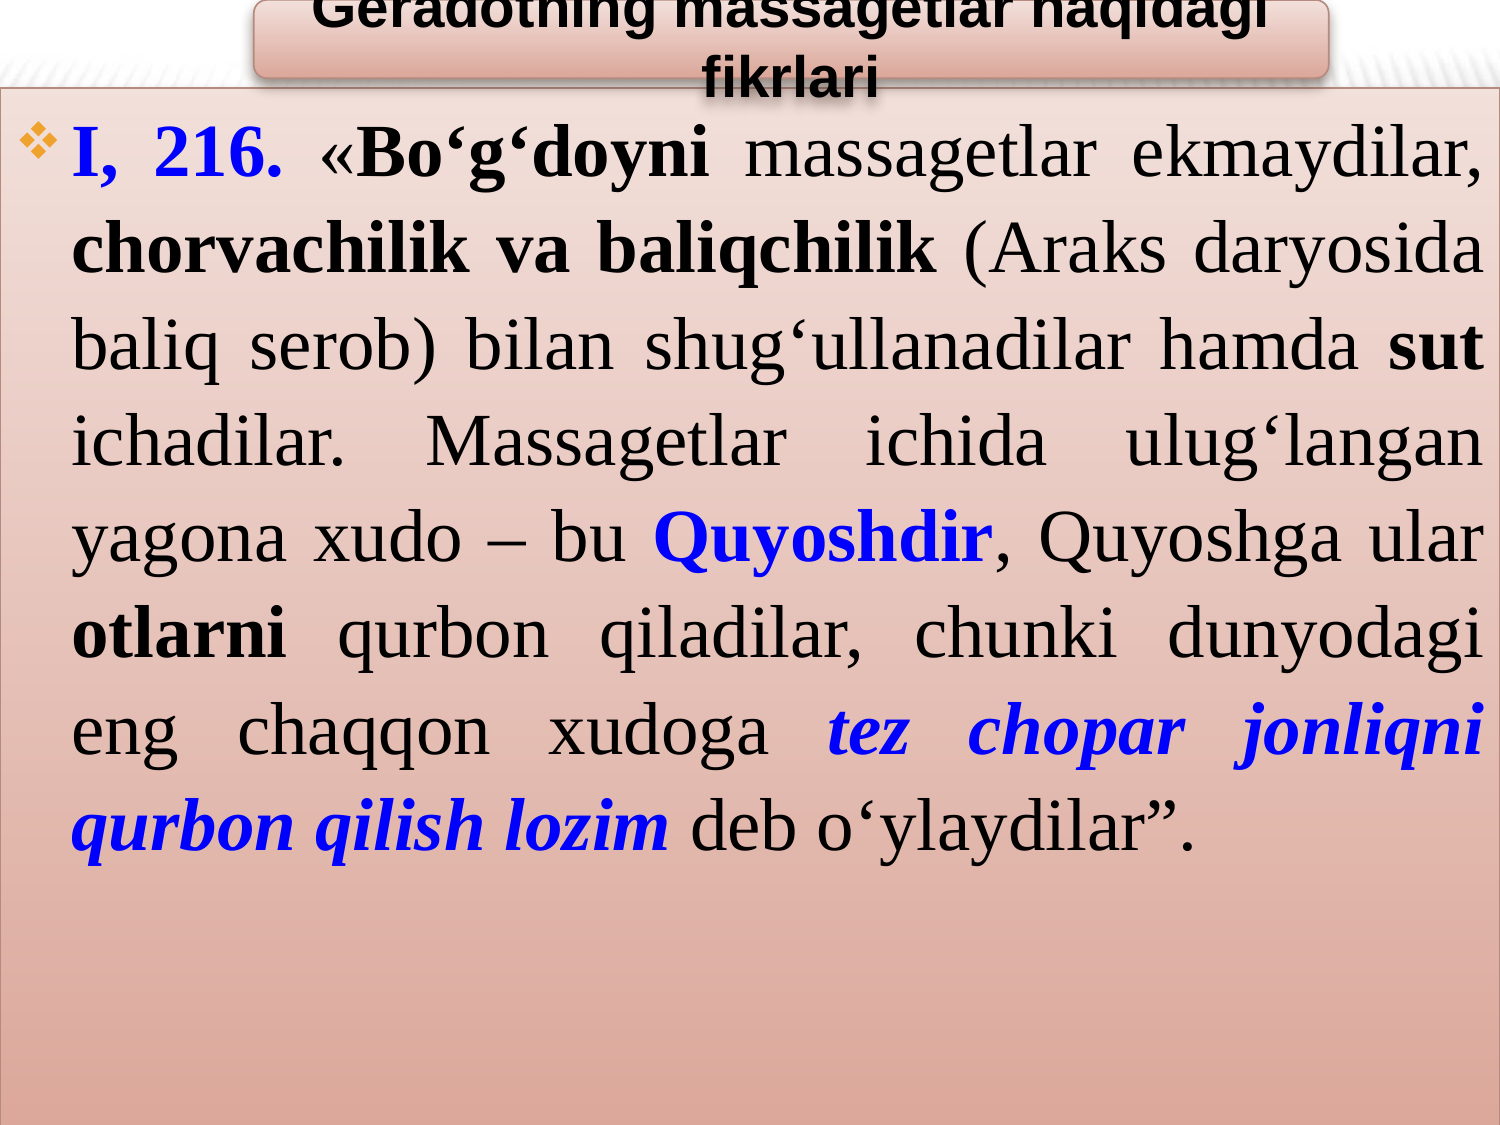

Geradotning massagetlar haqidagi fikrlari
I, 216. «Bo‘g‘doyni massagetlar ekmaydilar, chorvachilik va baliqchilik (Araks daryosida baliq serob) bilan shug‘ullanadilar hamda sut ichadilar. Massagetlar ichida ulug‘langan yagona xudo – bu Quyoshdir, Quyoshga ular otlarni qurbon qiladilar, chunki dunyodagi eng chaqqon xudoga tez chopar jonliqni qurbon qilish lozim deb o‘ylaydilar”.